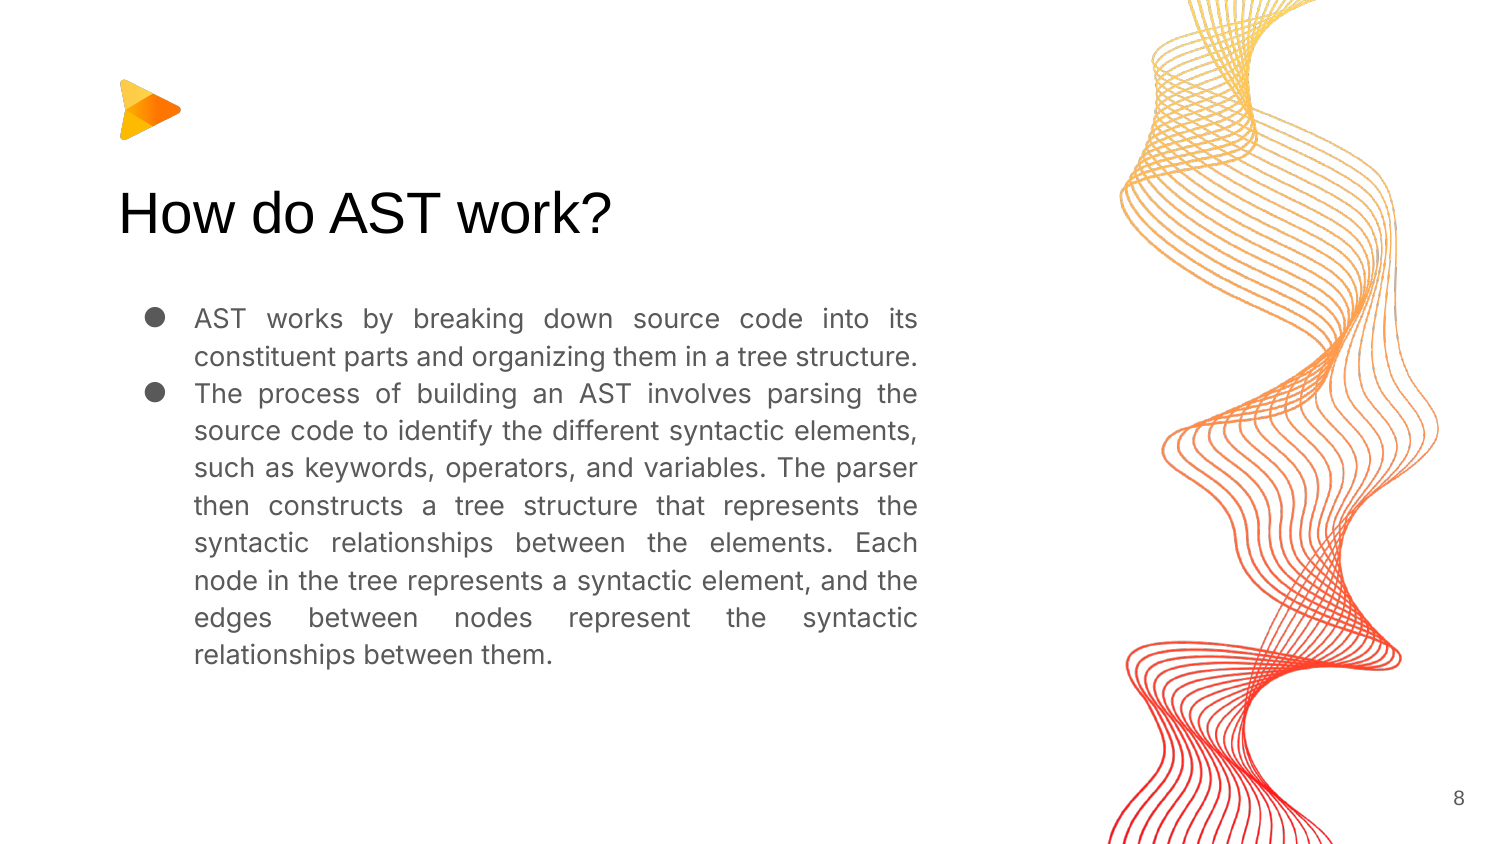

# How do AST work?
AST works by breaking down source code into its constituent parts and organizing them in a tree structure.
The process of building an AST involves parsing the source code to identify the different syntactic elements, such as keywords, operators, and variables. The parser then constructs a tree structure that represents the syntactic relationships between the elements. Each node in the tree represents a syntactic element, and the edges between nodes represent the syntactic relationships between them.
8